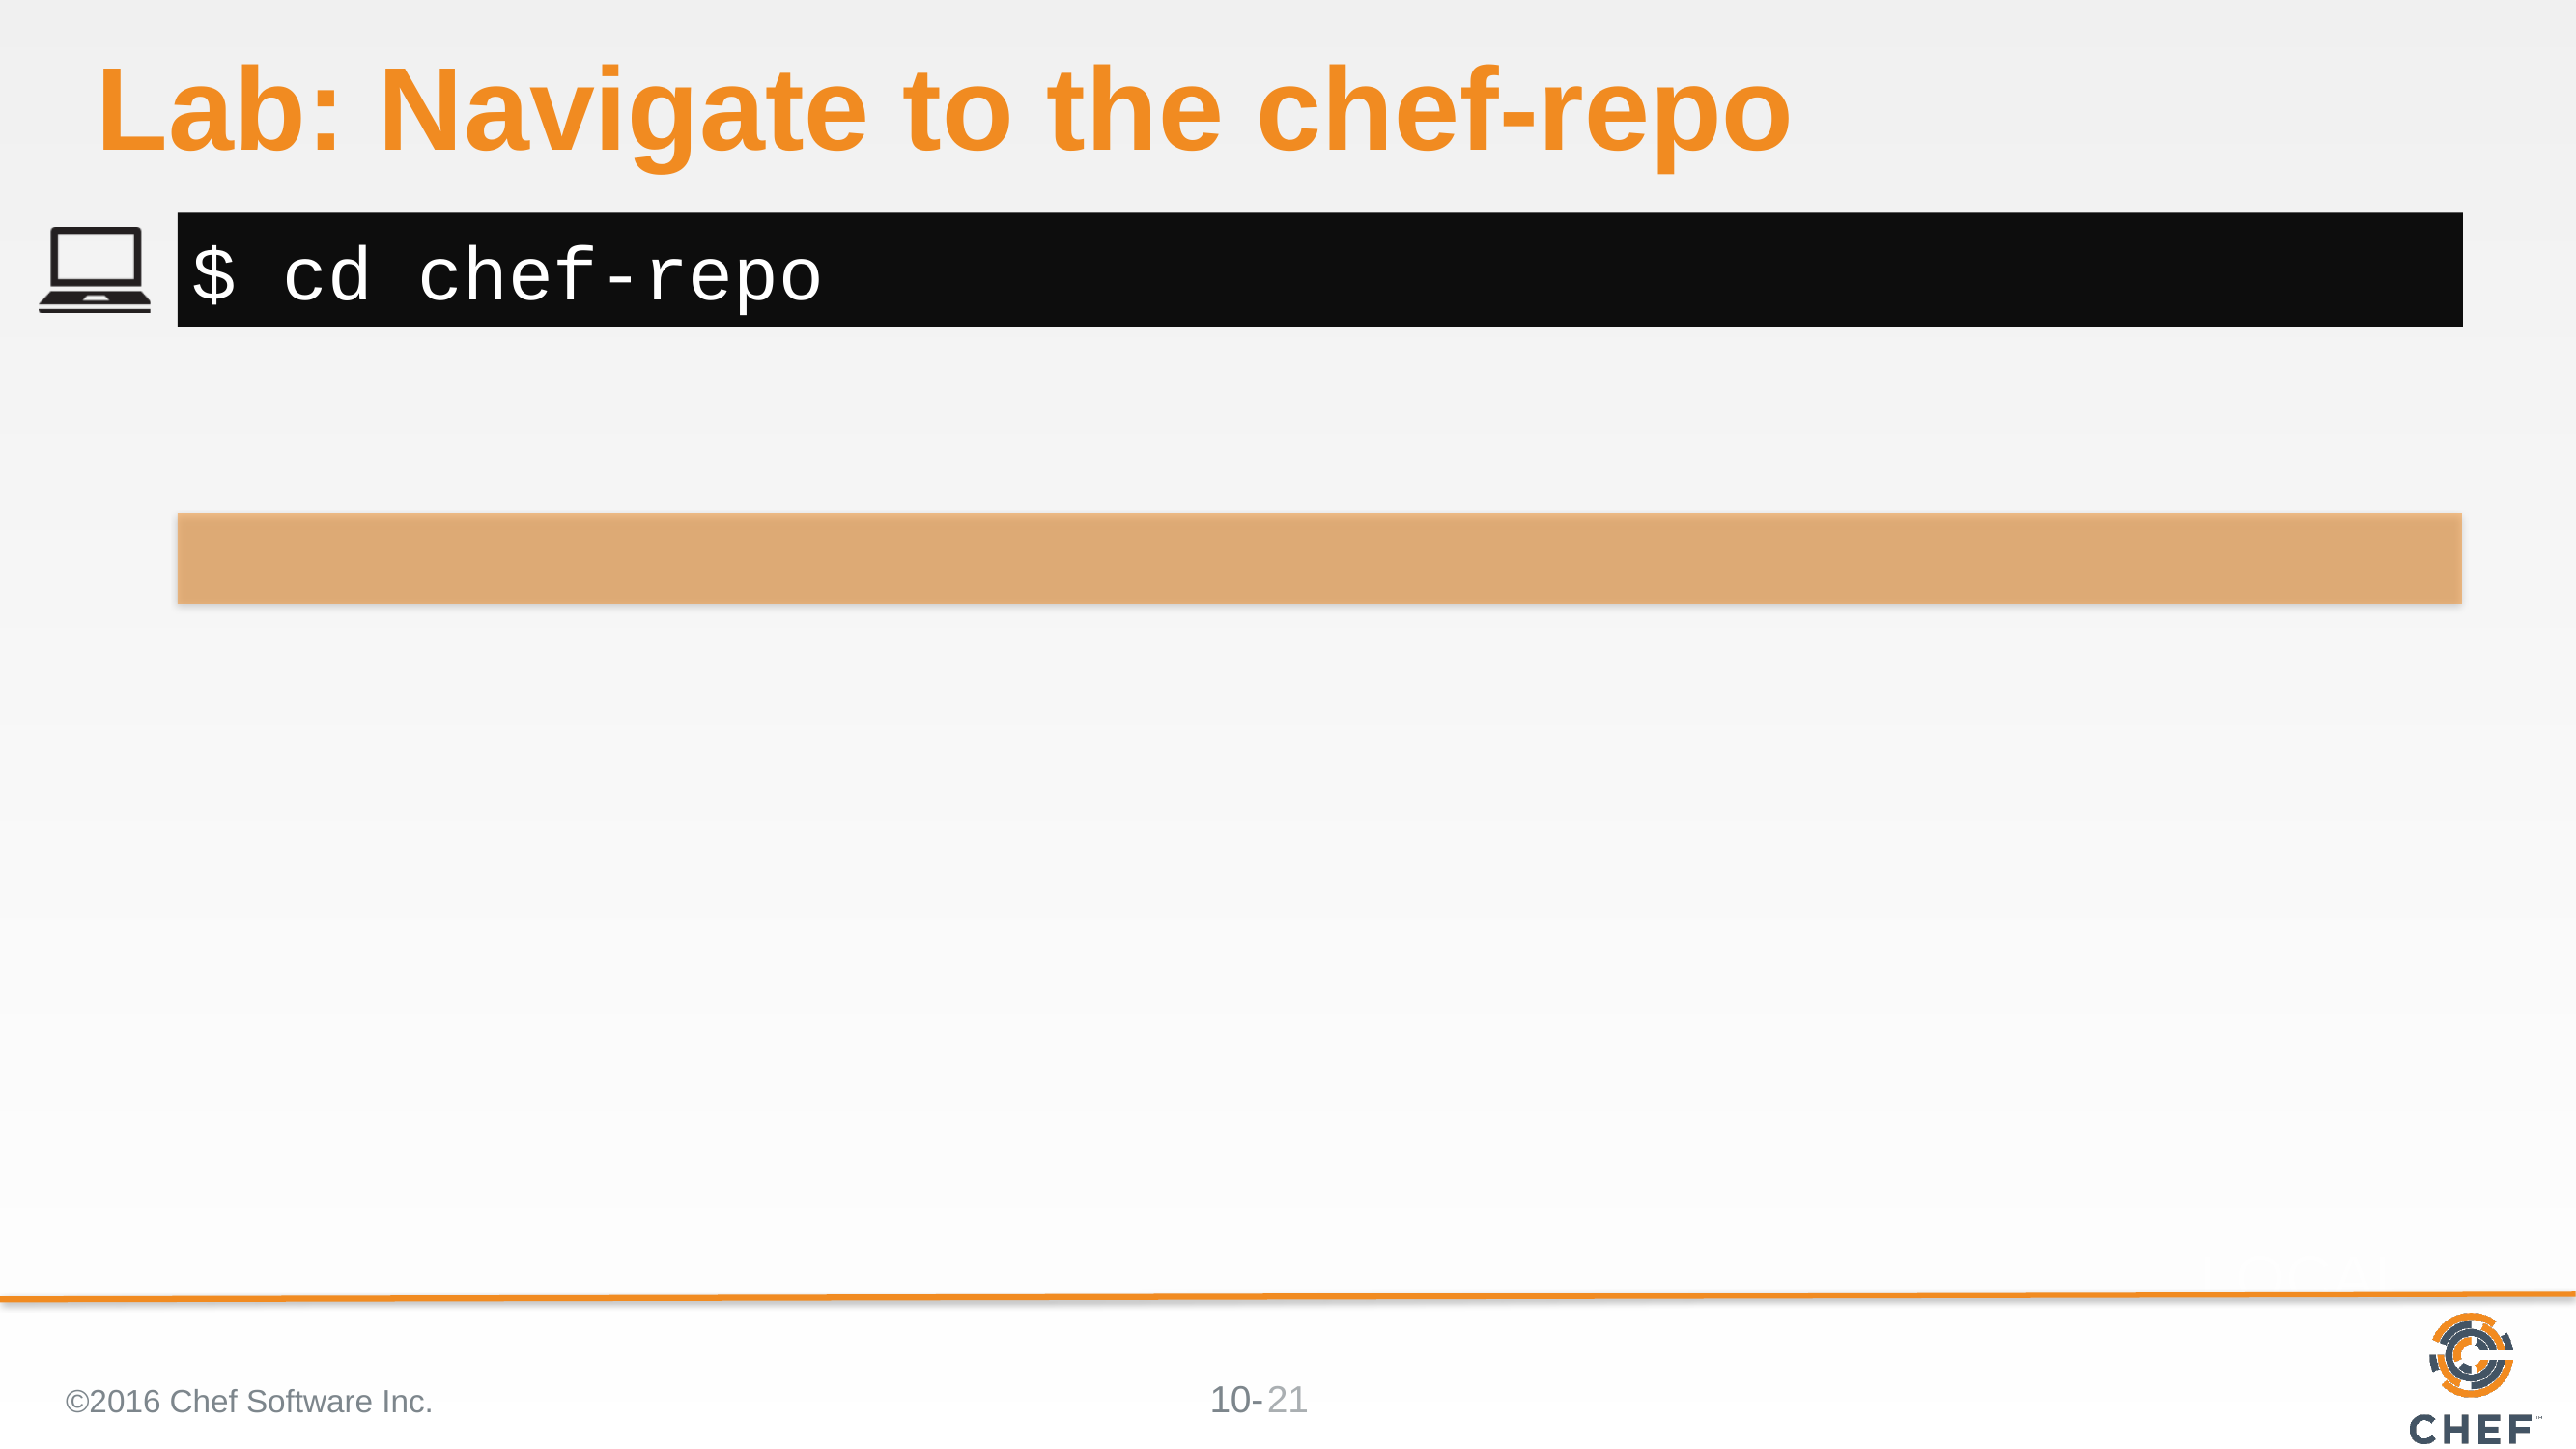

# Lab: Navigate to the chef-repo
$ cd chef-repo

©2016 Chef Software Inc.
21